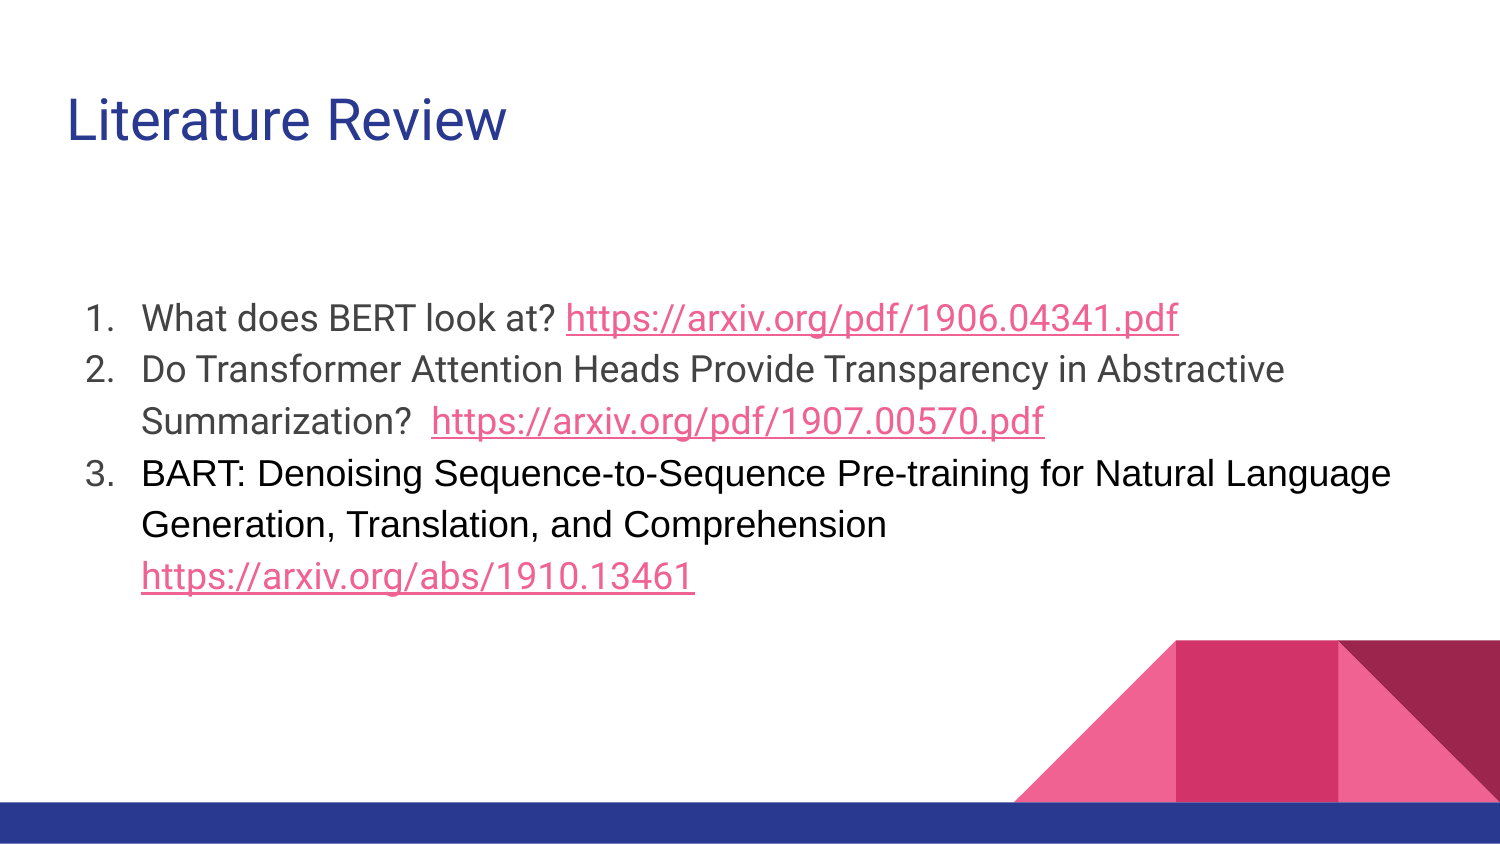

# Literature Review

What does BERT look at? https://arxiv.org/pdf/1906.04341.pdf
Do Transformer Attention Heads Provide Transparency in Abstractive Summarization?  https://arxiv.org/pdf/1907.00570.pdf
BART: Denoising Sequence-to-Sequence Pre-training for Natural Language Generation, Translation, and Comprehension https://arxiv.org/abs/1910.13461